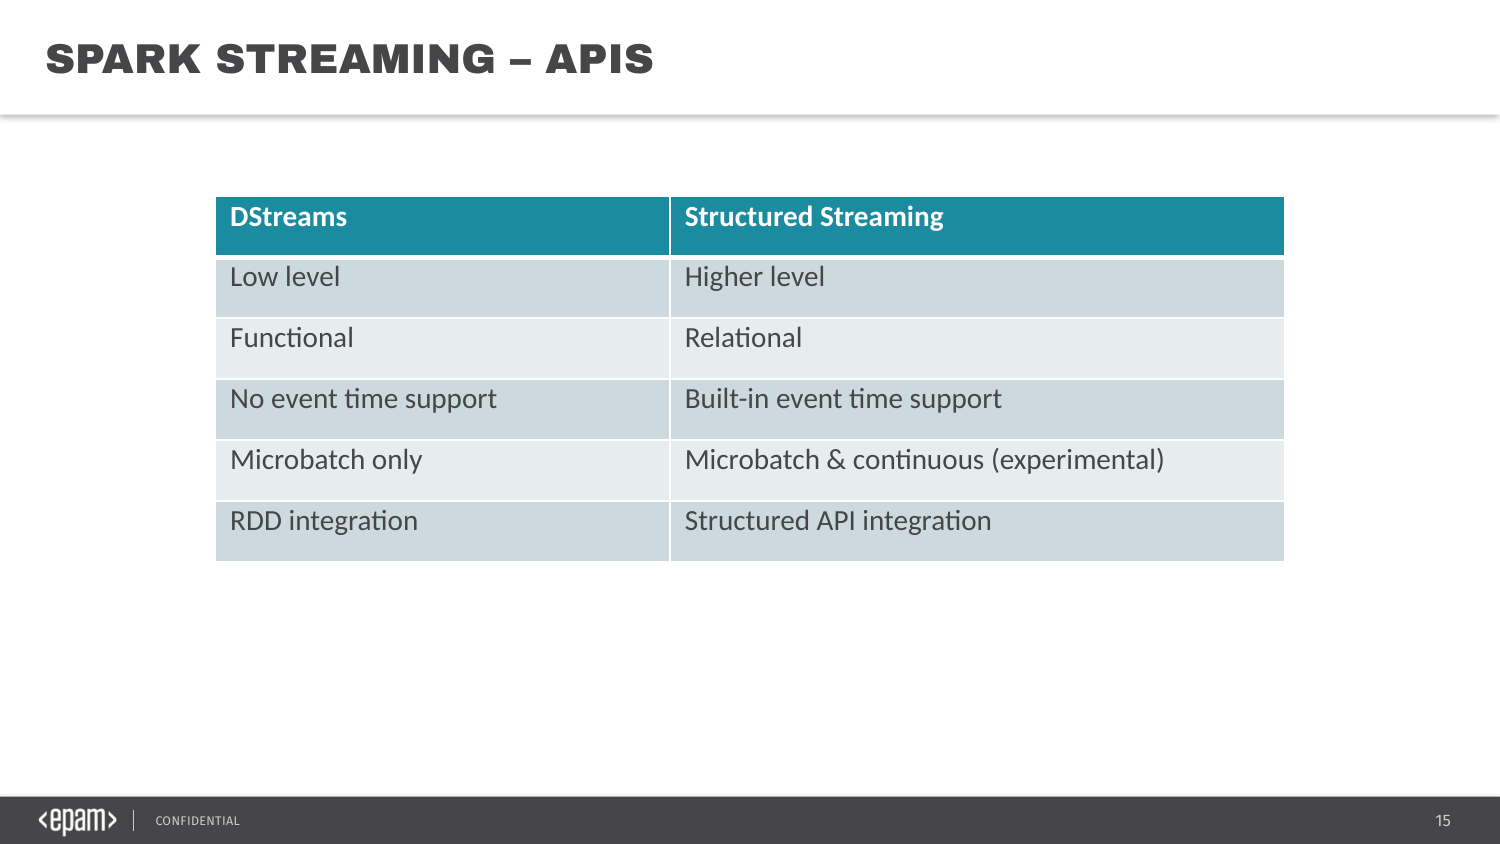

Spark Streaming – APIs

| DStreams | Structured Streaming |
| --- | --- |
| Low level | Higher level |
| Functional | Relational |
| No event time support | Built-in event time support |
| Microbatch only | Microbatch & continuous (experimental) |
| RDD integration | Structured API integration |